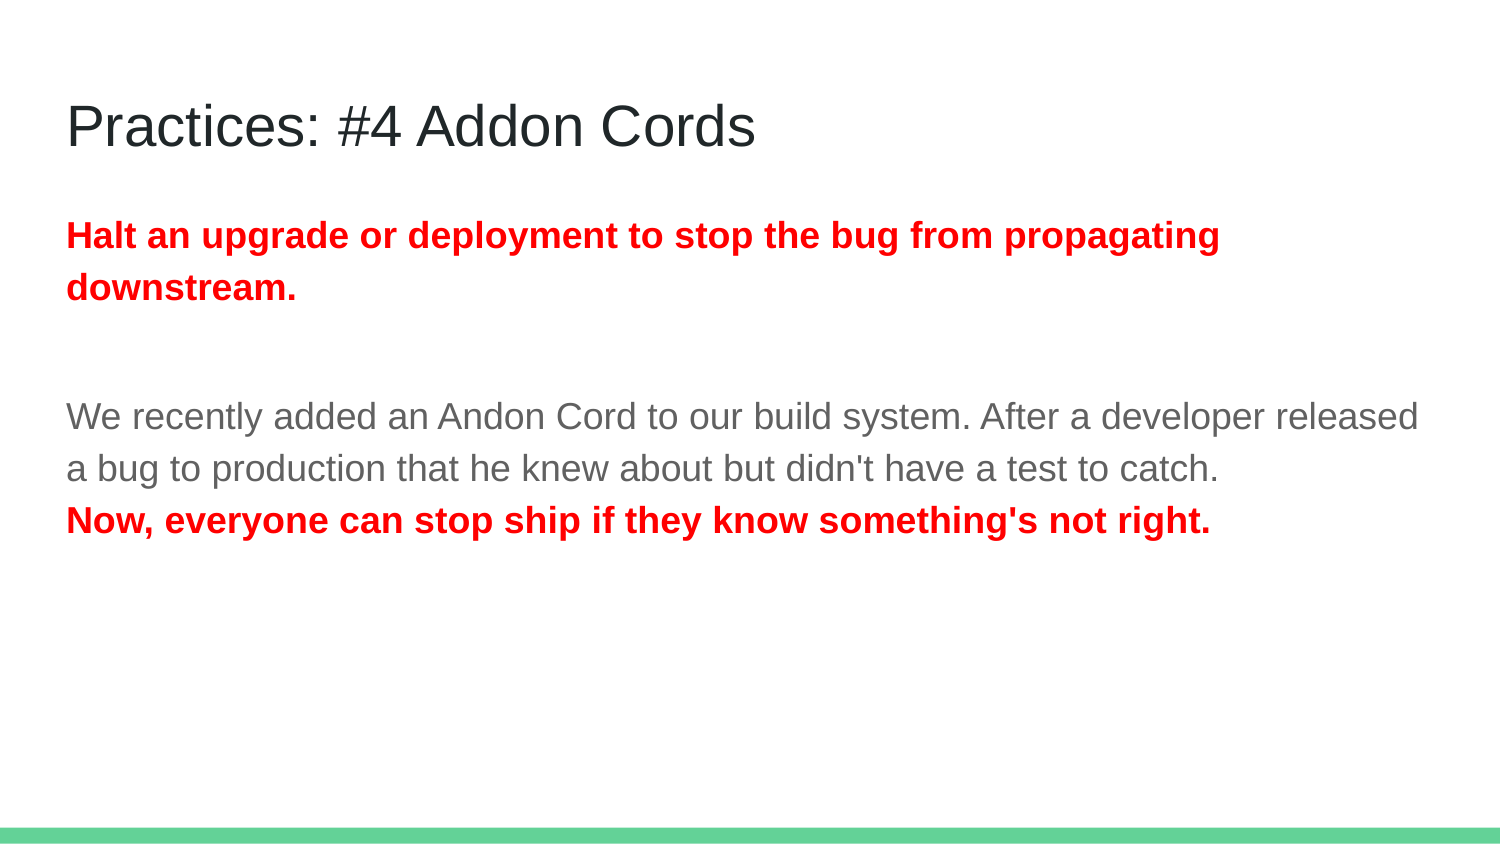

# Practices: #4 Addon Cords

Halt an upgrade or deployment to stop the bug from propagating downstream.
We recently added an Andon Cord to our build system. After a developer released a bug to production that he knew about but didn't have a test to catch.
Now, everyone can stop ship if they know something's not right.